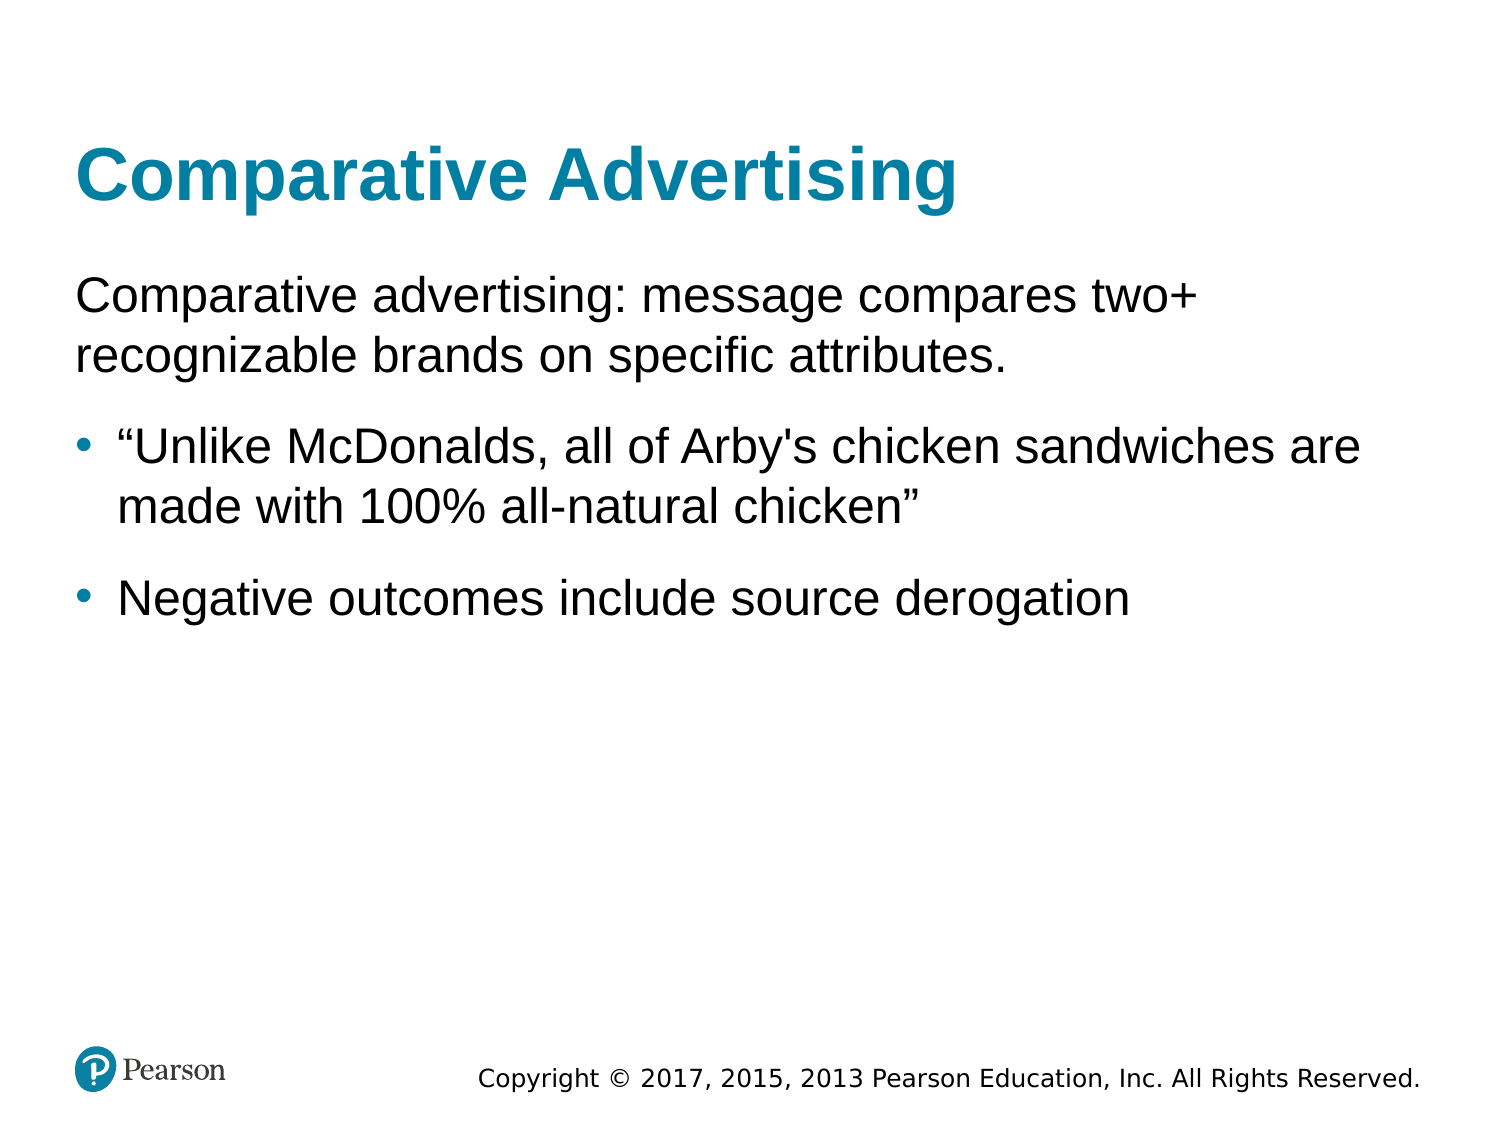

# Comparative Advertising
Comparative advertising: message compares two+ recognizable brands on specific attributes.
“Unlike McDonalds, all of Arby's chicken sandwiches are made with 100% all-natural chicken”
Negative outcomes include source derogation